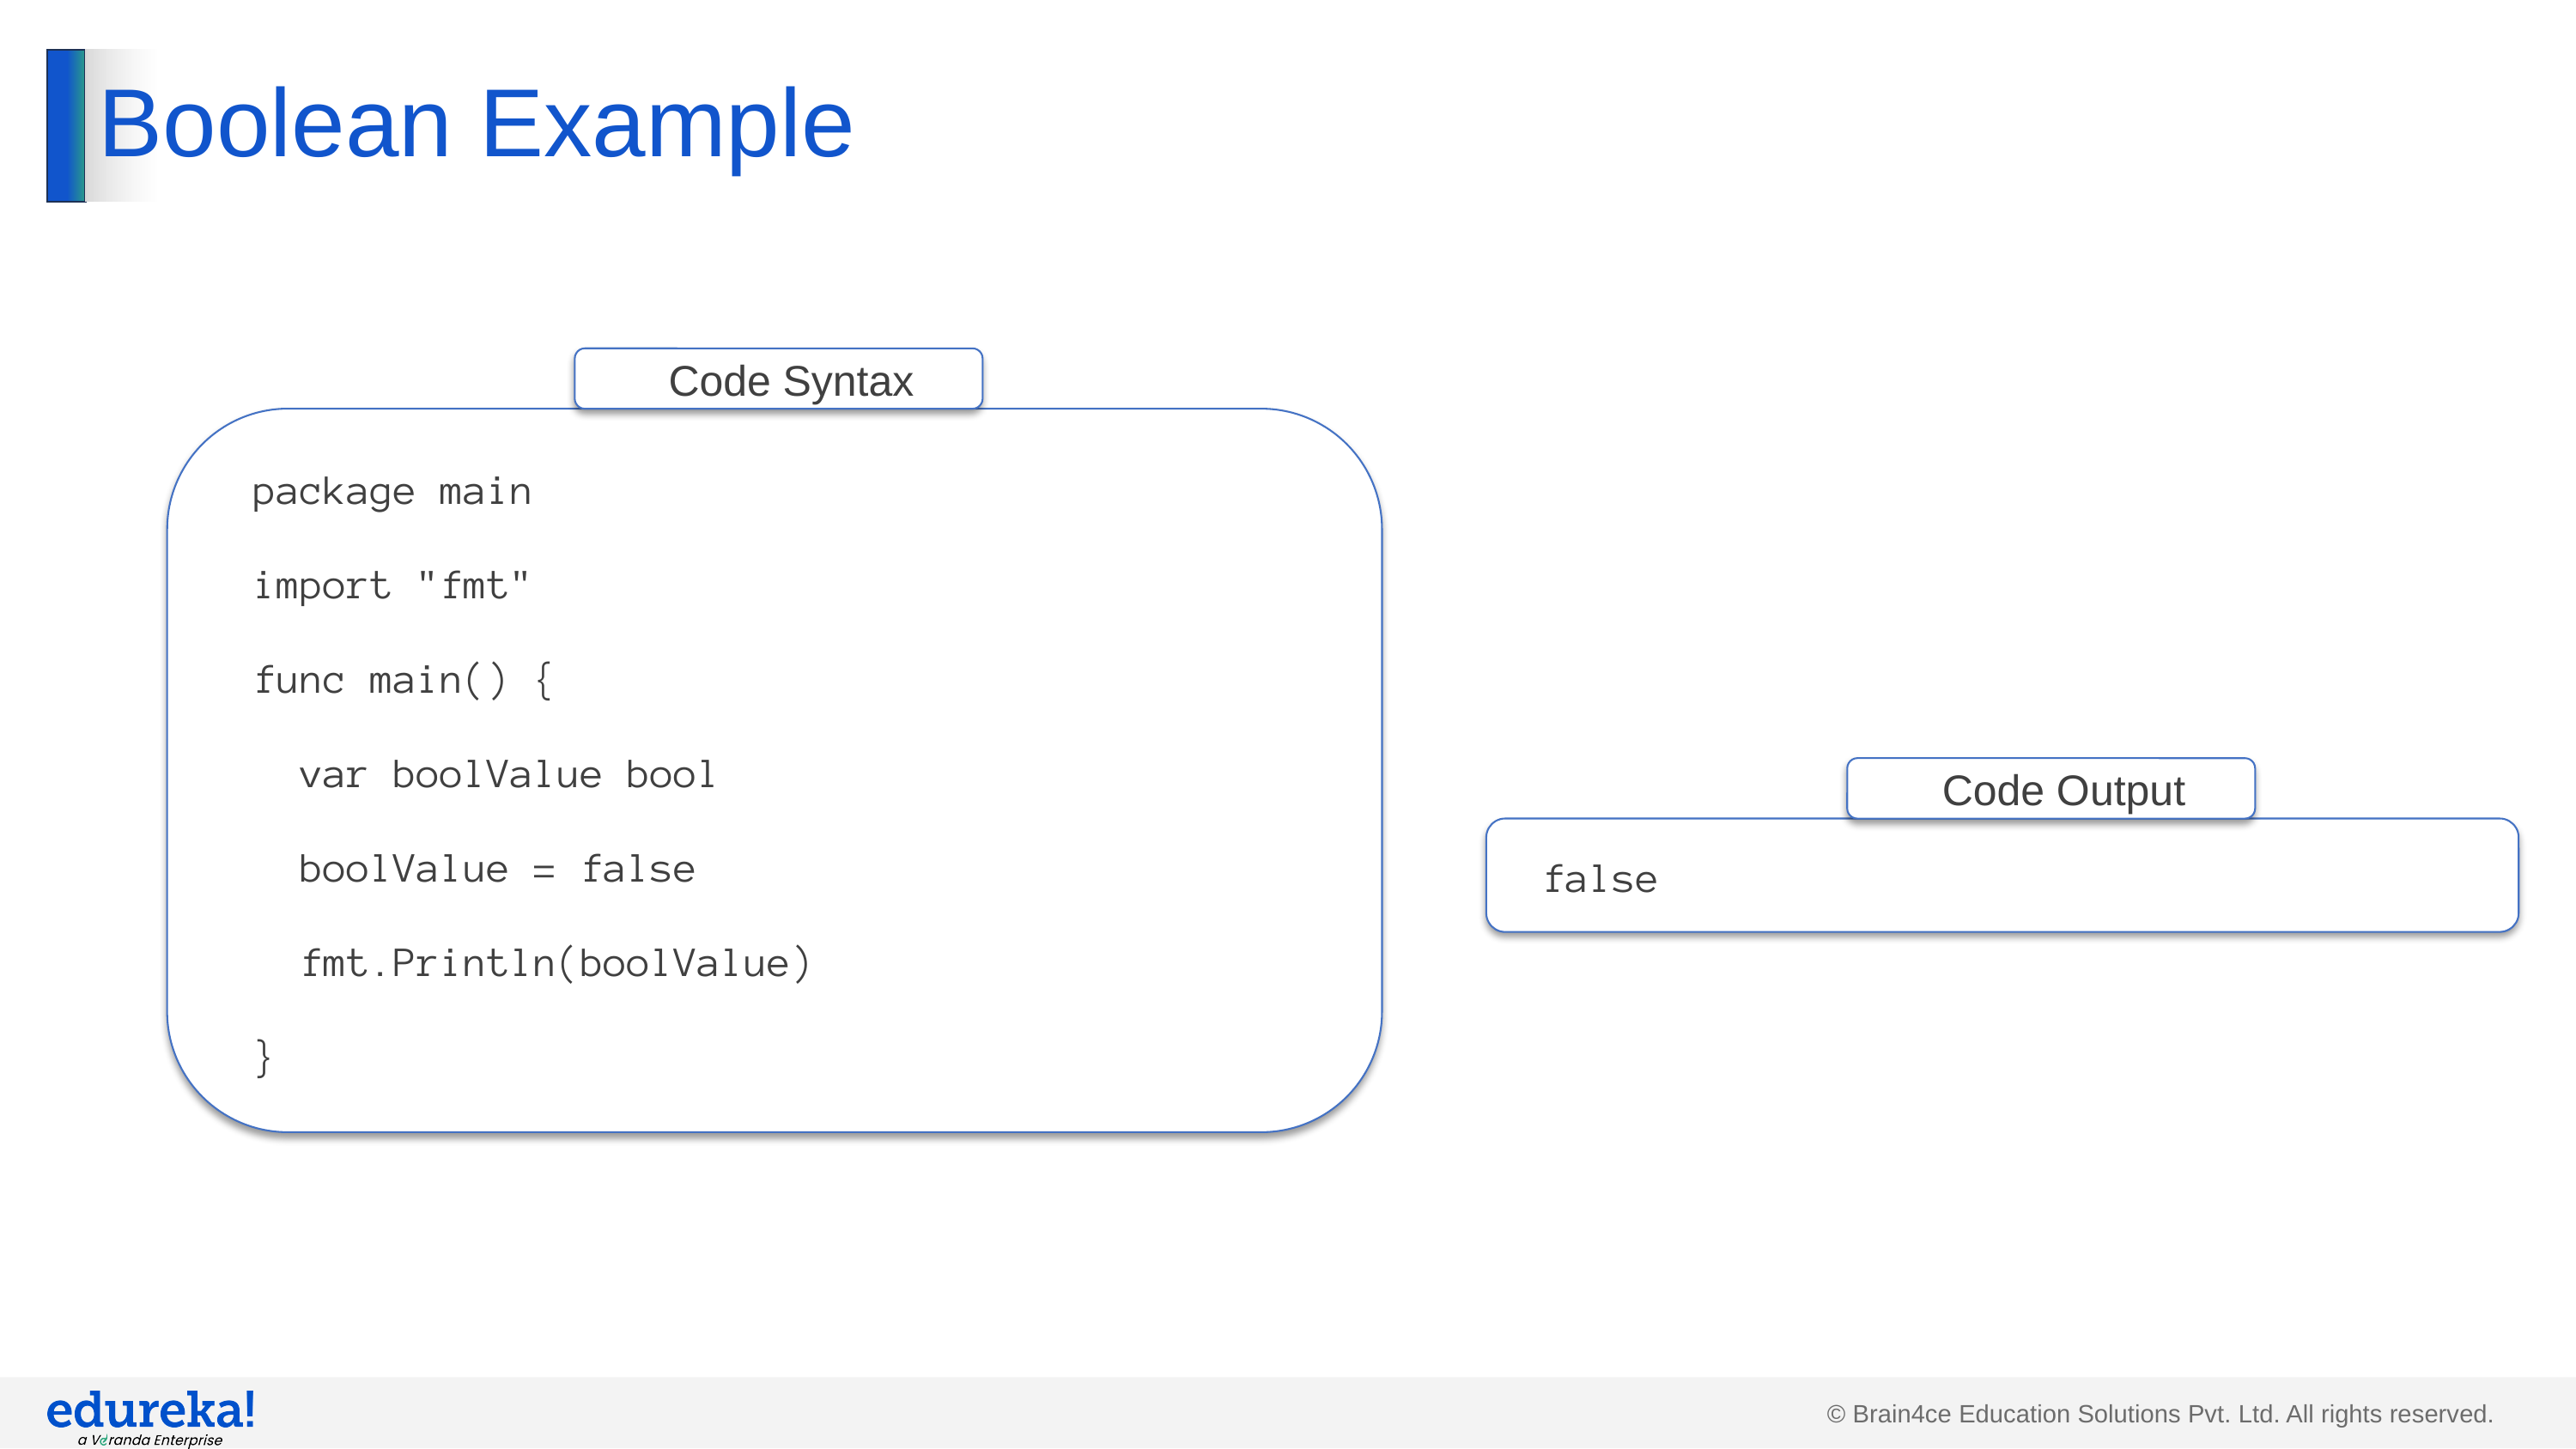

# Boolean Example
Code Syntax
package main
import "fmt"
func main() {
  var boolValue bool
  boolValue = false
  fmt.Println(boolValue)
}
Code Output
false